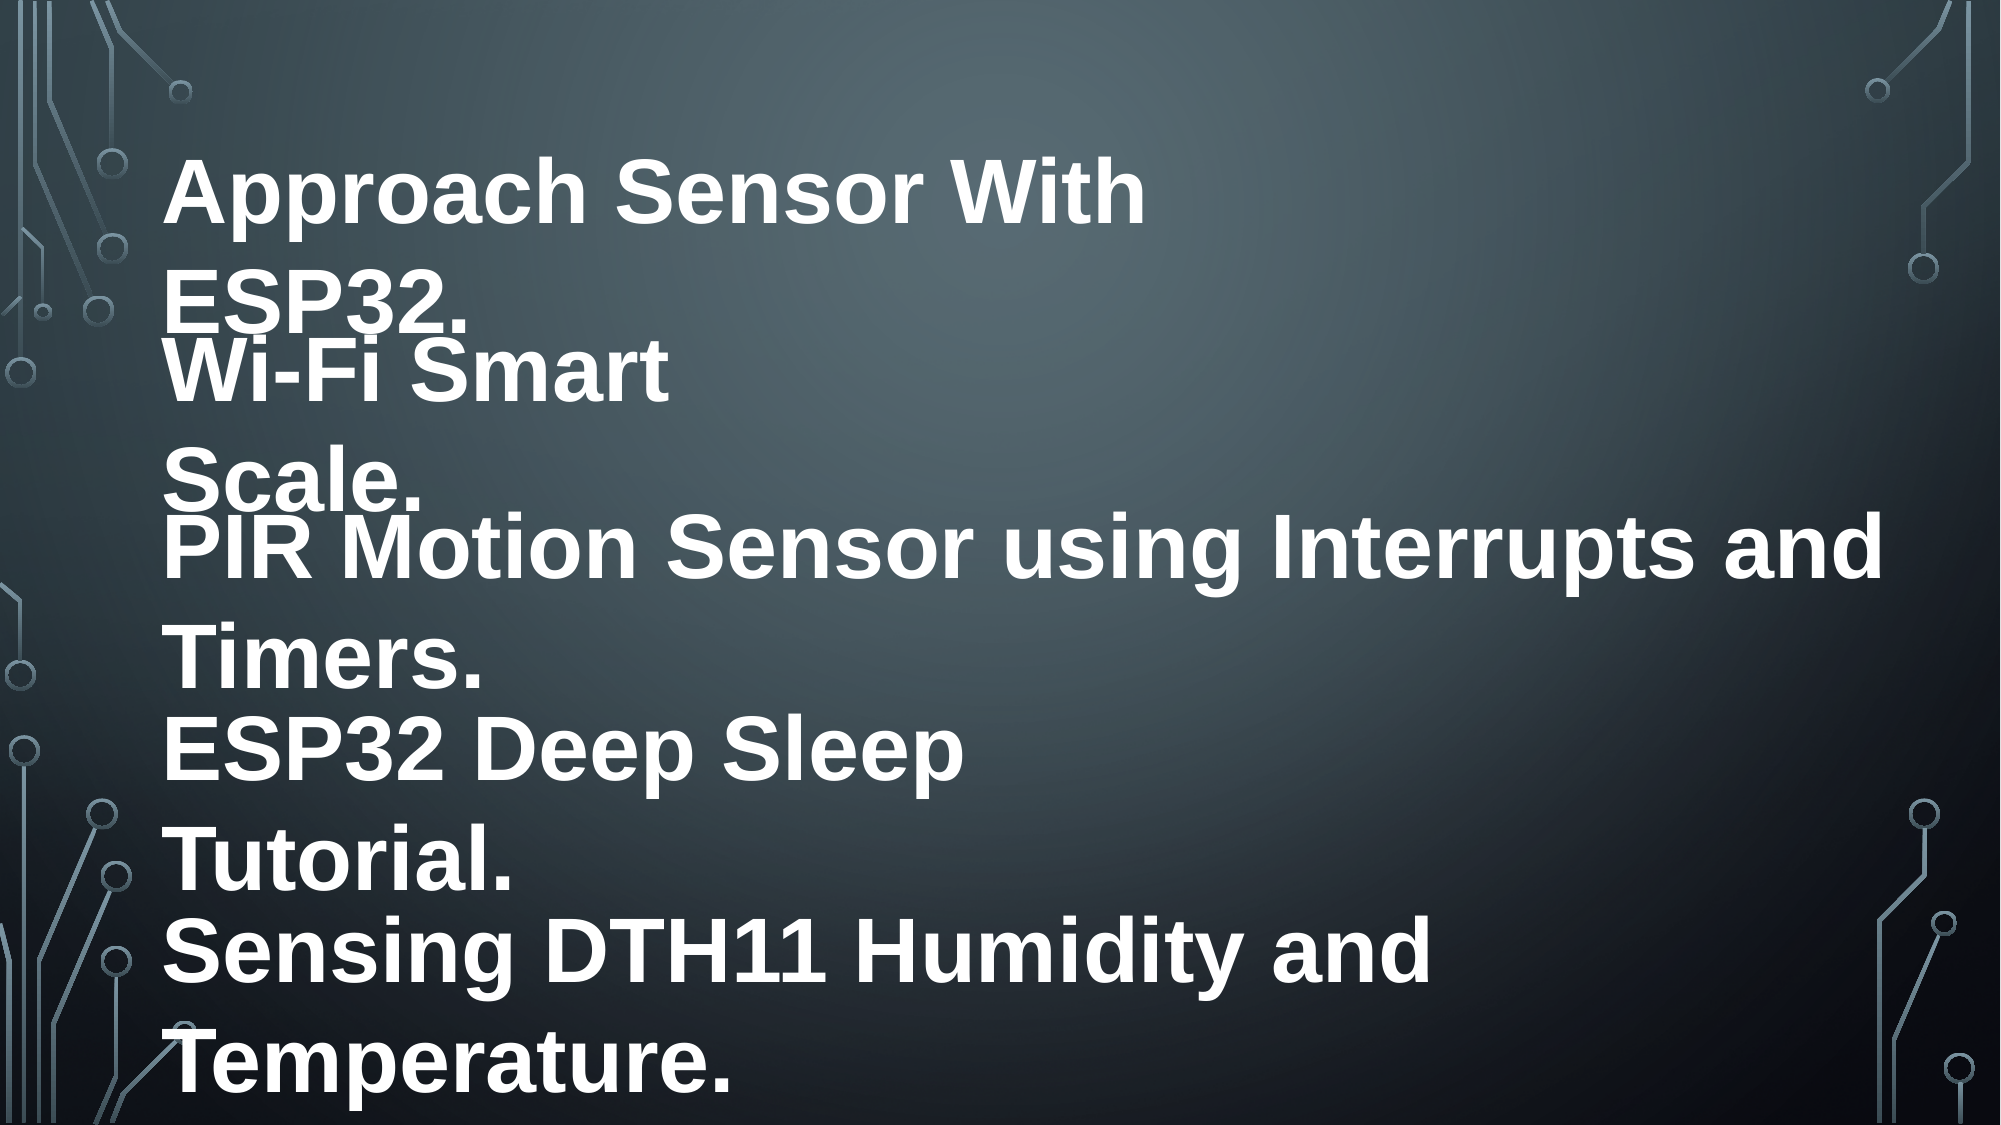

Approach Sensor With ESP32.
Wi-Fi Smart Scale.
PIR Motion Sensor using Interrupts and Timers.
ESP32 Deep Sleep Tutorial.
Sensing DTH11 Humidity and Temperature.